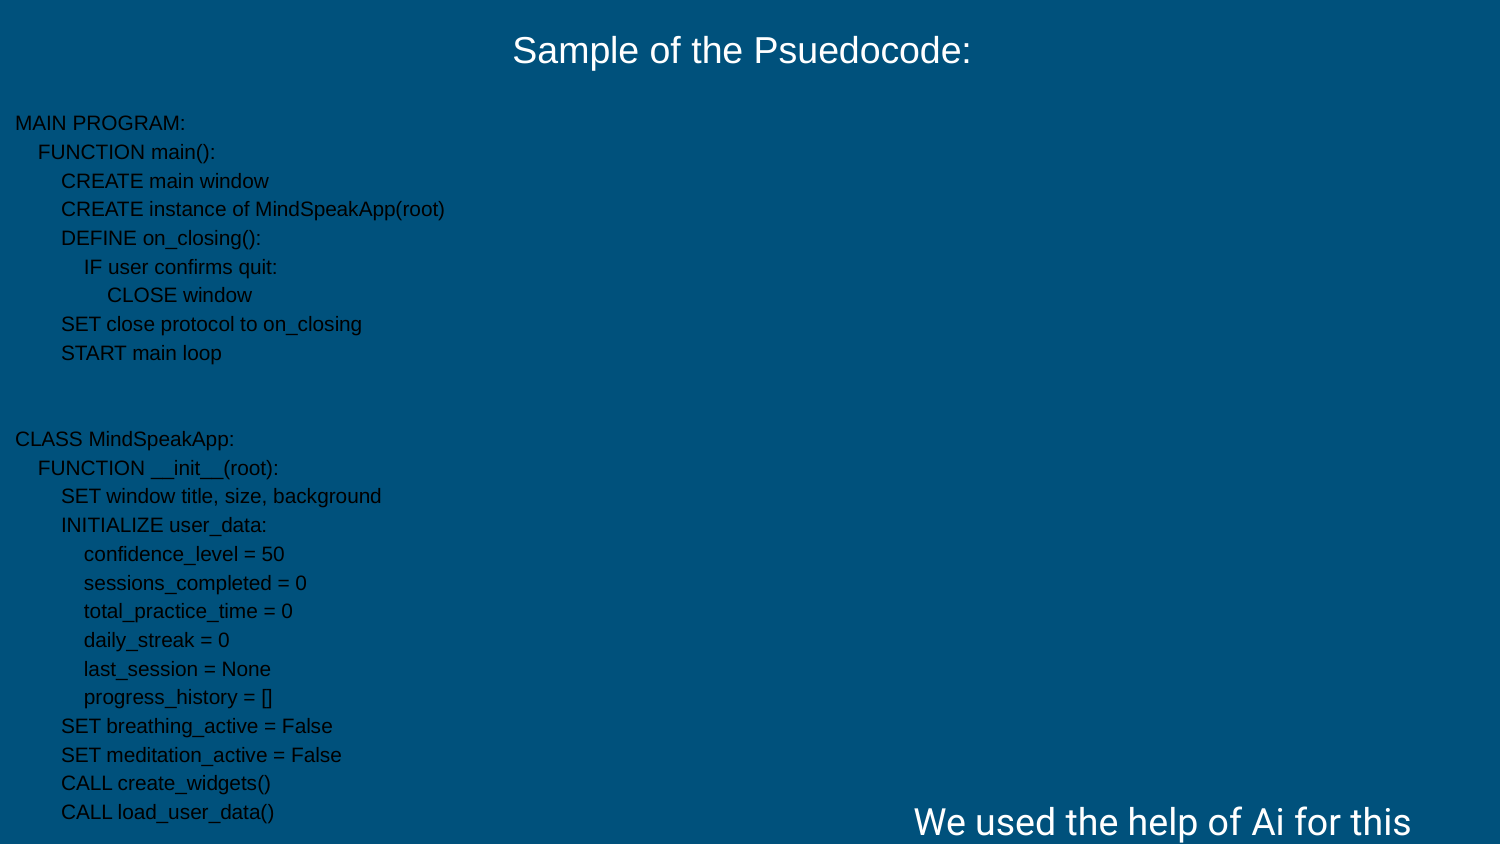

Sample of the Psuedocode:

MAIN PROGRAM:
    FUNCTION main():
        CREATE main window
        CREATE instance of MindSpeakApp(root)
        DEFINE on_closing():
            IF user confirms quit:
                CLOSE window
        SET close protocol to on_closing
        START main loop

CLASS MindSpeakApp:
    FUNCTION __init__(root):
        SET window title, size, background
        INITIALIZE user_data:
            confidence_level = 50
            sessions_completed = 0
            total_practice_time = 0
            daily_streak = 0
            last_session = None
            progress_history = []
        SET breathing_active = False
        SET meditation_active = False
        CALL create_widgets()
        CALL load_user_data()
We used the help of Ai for this